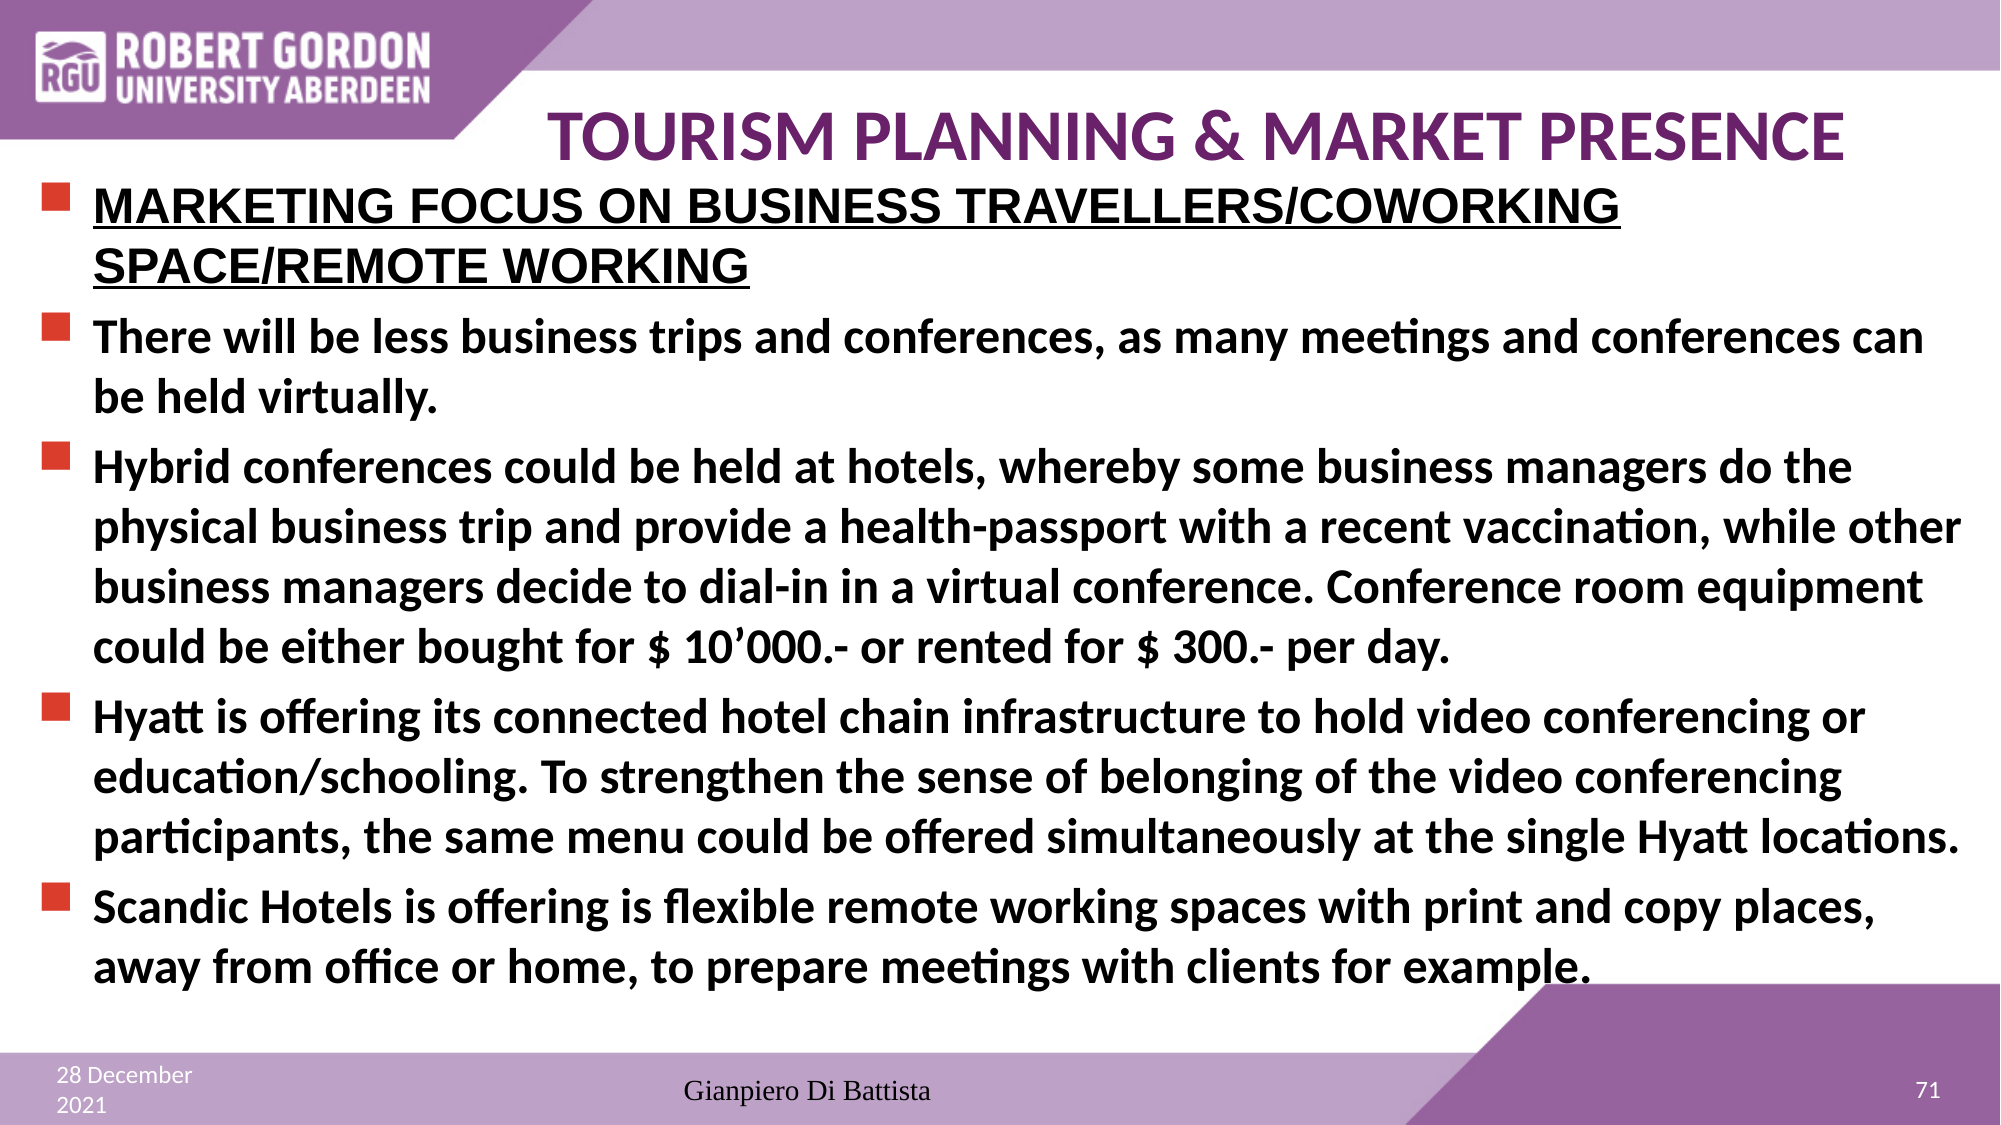

# TOURISM PLANNING & MARKET PRESENCE
MARKETING FOCUS ON BUSINESS TRAVELLERS/COWORKING SPACE/REMOTE WORKING
There will be less business trips and conferences, as many meetings and conferences can be held virtually.
Hybrid conferences could be held at hotels, whereby some business managers do the physical business trip and provide a health-passport with a recent vaccination, while other business managers decide to dial-in in a virtual conference. Conference room equipment could be either bought for $ 10’000.- or rented for $ 300.- per day.
Hyatt is offering its connected hotel chain infrastructure to hold video conferencing or education/schooling. To strengthen the sense of belonging of the video conferencing participants, the same menu could be offered simultaneously at the single Hyatt locations.
Scandic Hotels is offering is flexible remote working spaces with print and copy places, away from office or home, to prepare meetings with clients for example.

71
28 December 2021
Gianpiero Di Battista